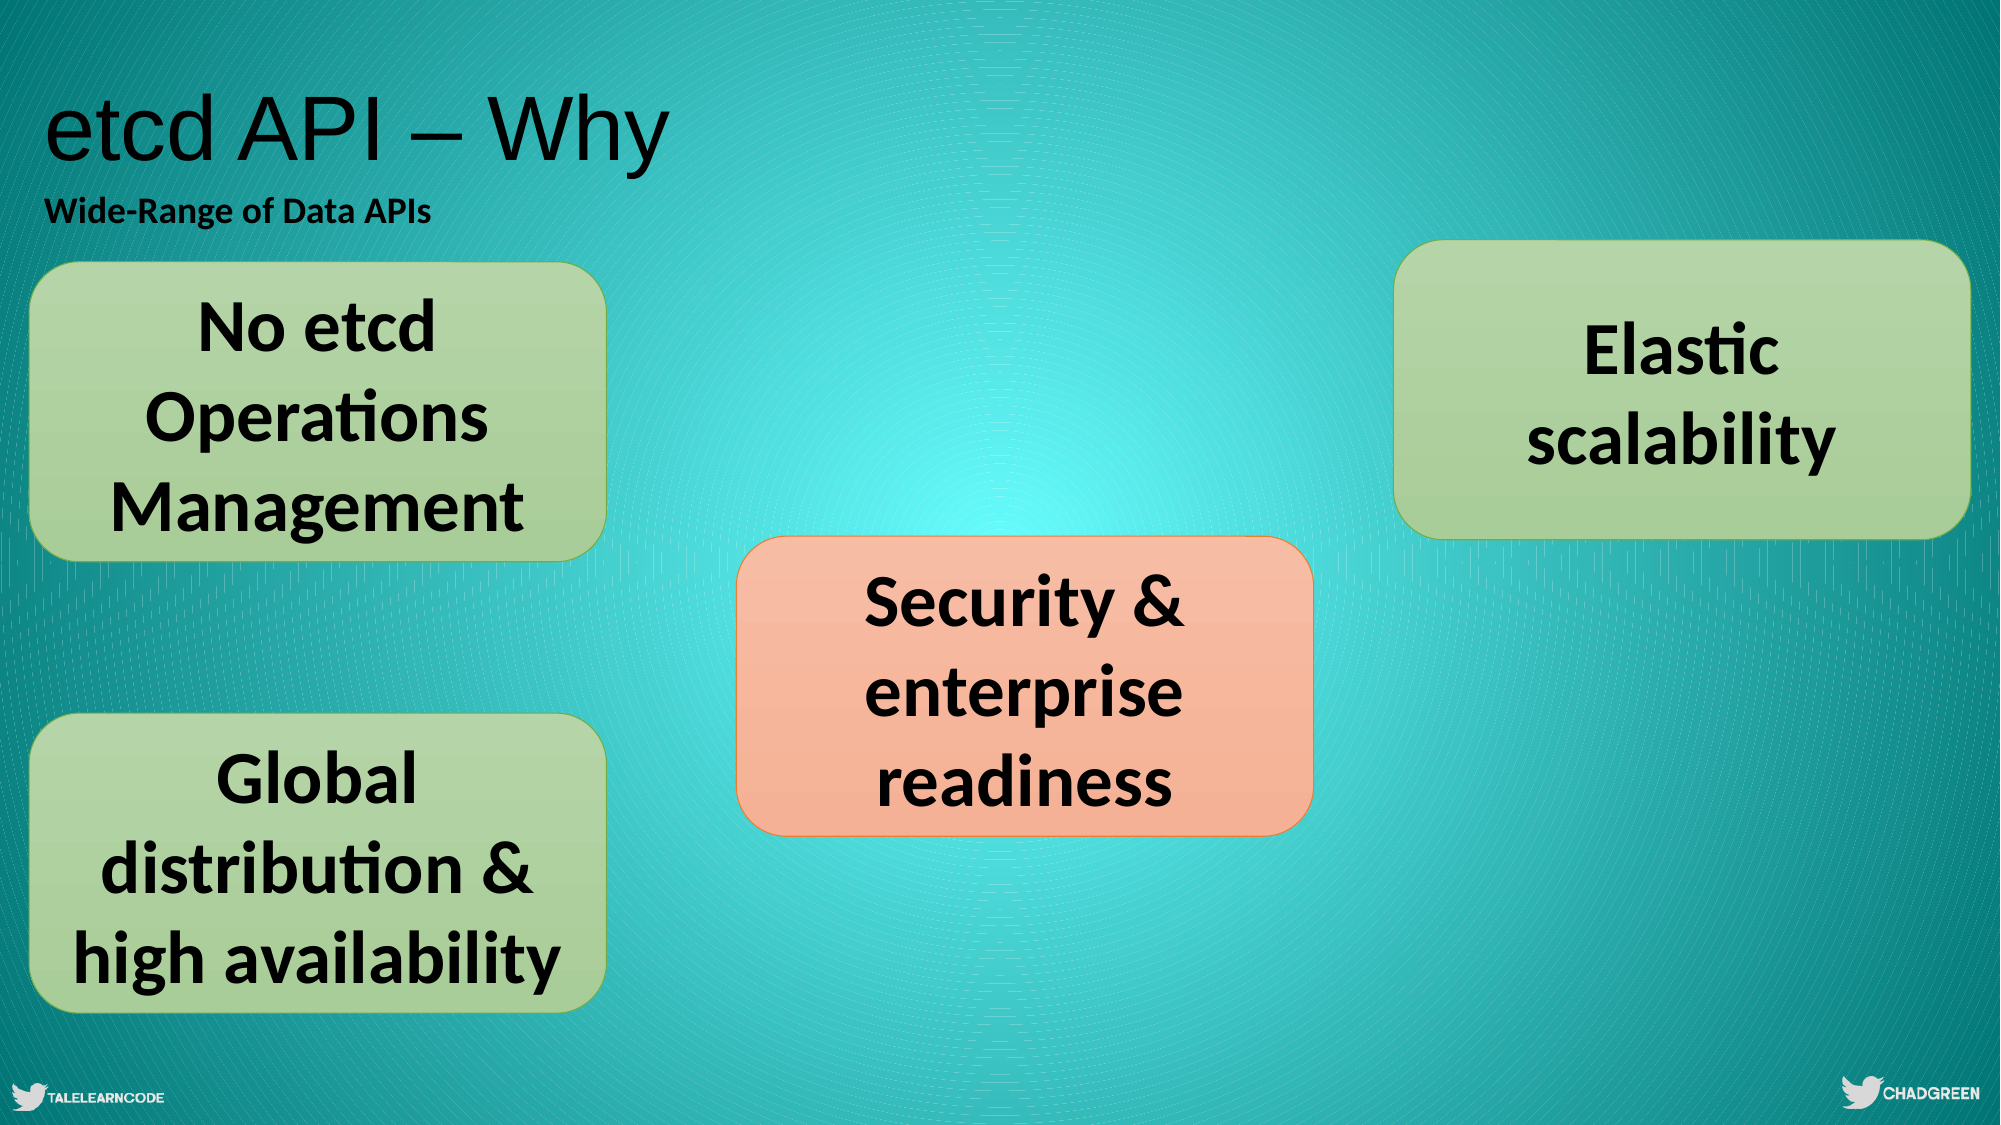

# etcd API – Why
Wide-Range of Data APIs
Elastic scalability
No etcd Operations Management
Security & enterprise readiness
Global distribution & high availability